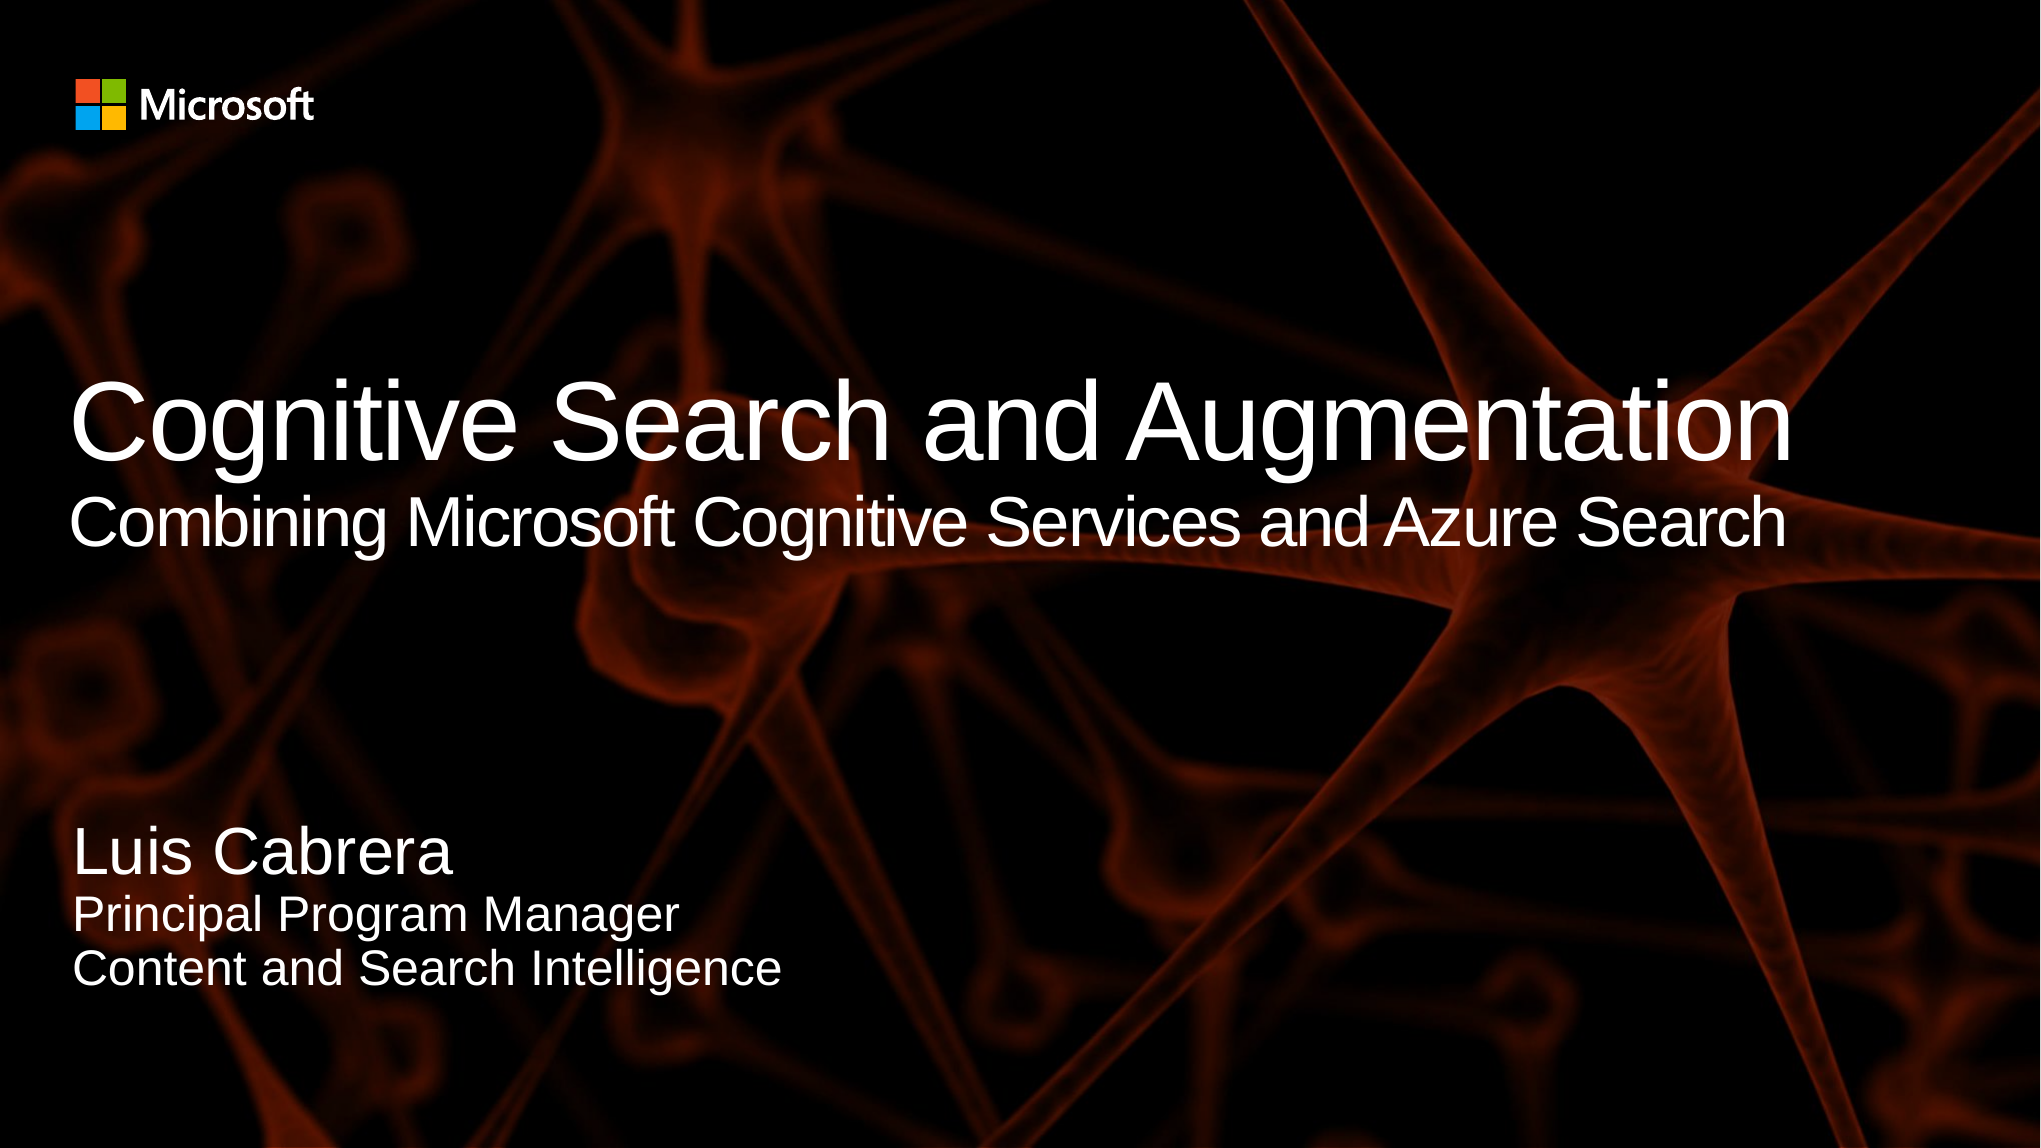

# Cognitive Search and Augmentation Combining Microsoft Cognitive Services and Azure Search
Luis Cabrera
Principal Program Manager
Content and Search Intelligence